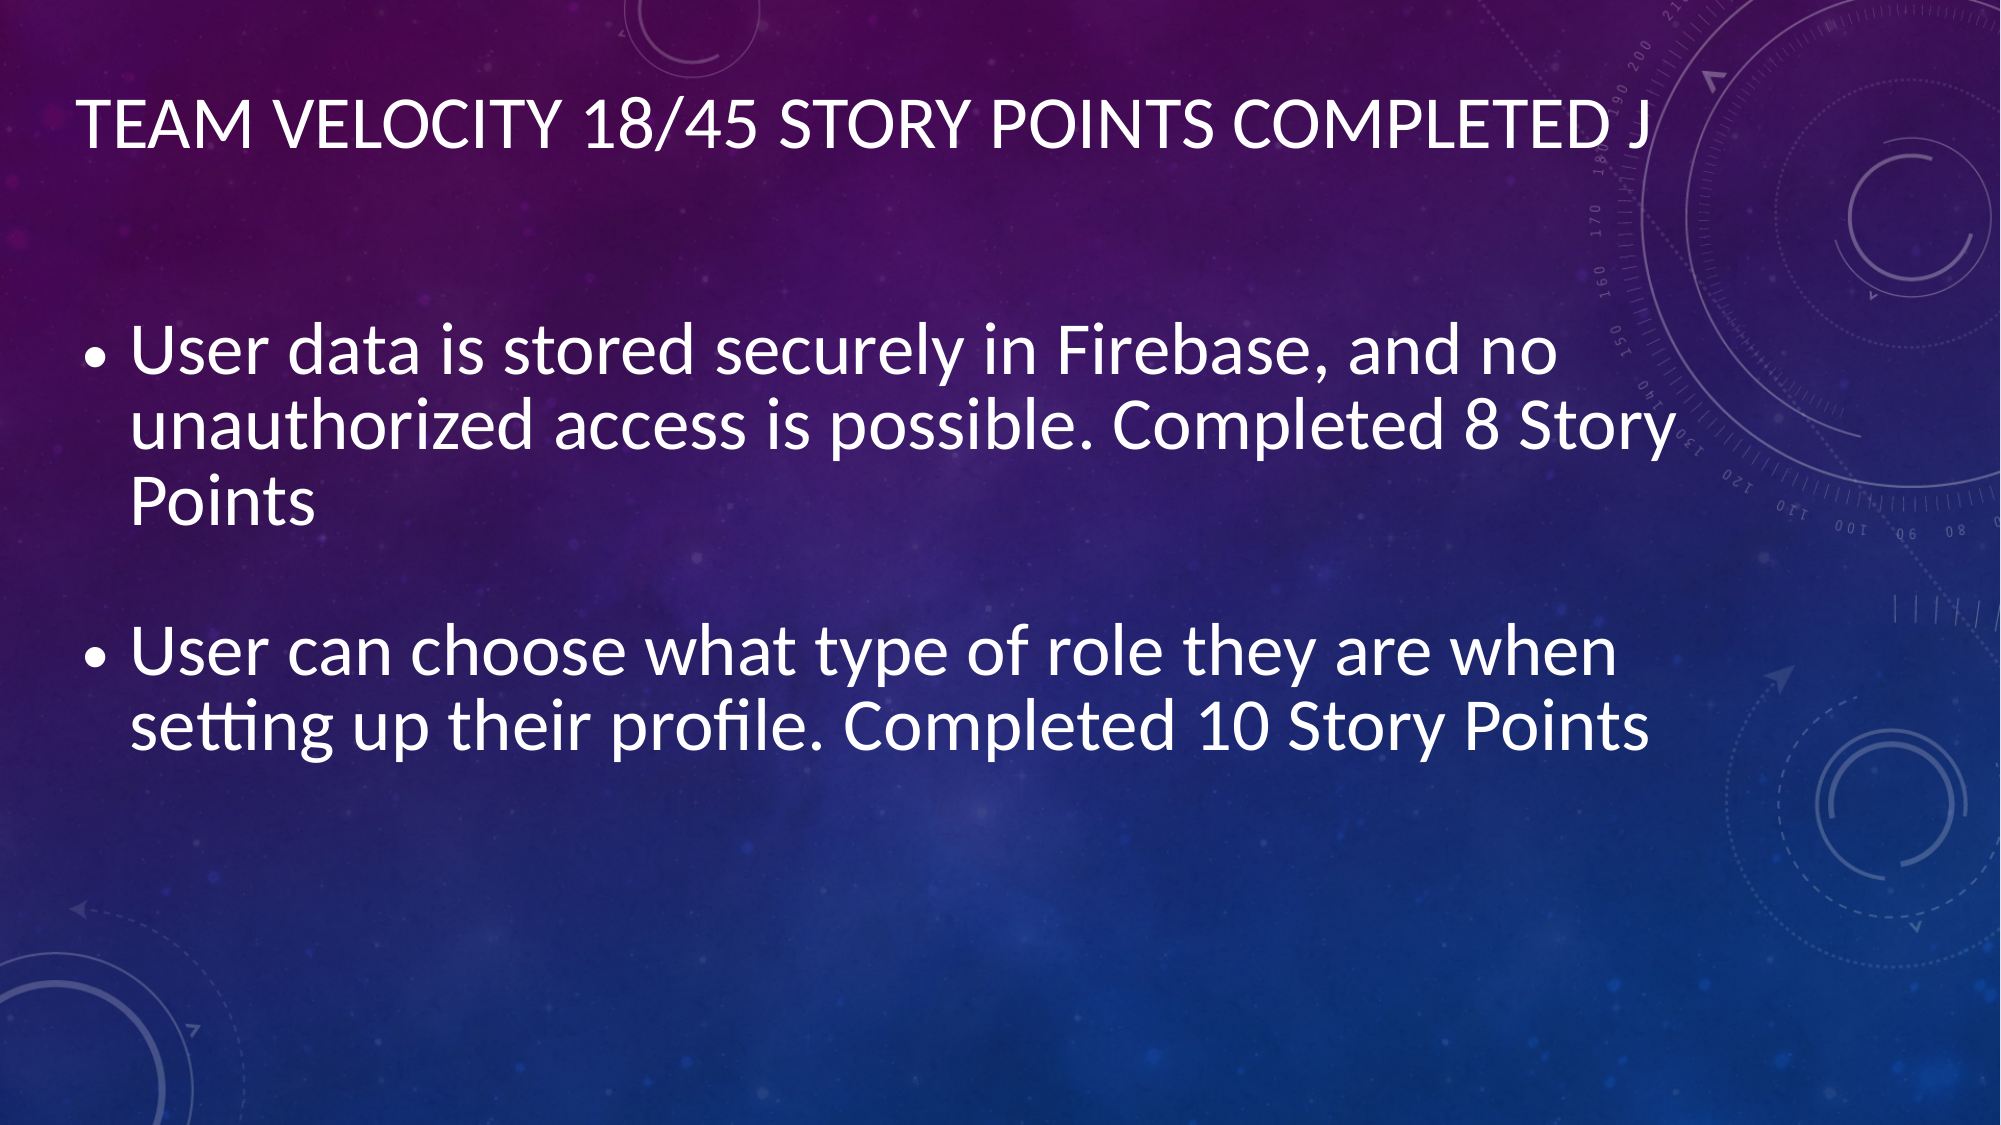

# Team Velocity 18/45 Story Points Completed J
| User data is stored securely in Firebase, and no unauthorized access is possible. Completed 8 Story Points User can choose what type of role they are when setting up their profile. Completed 10 Story Points |
| --- |